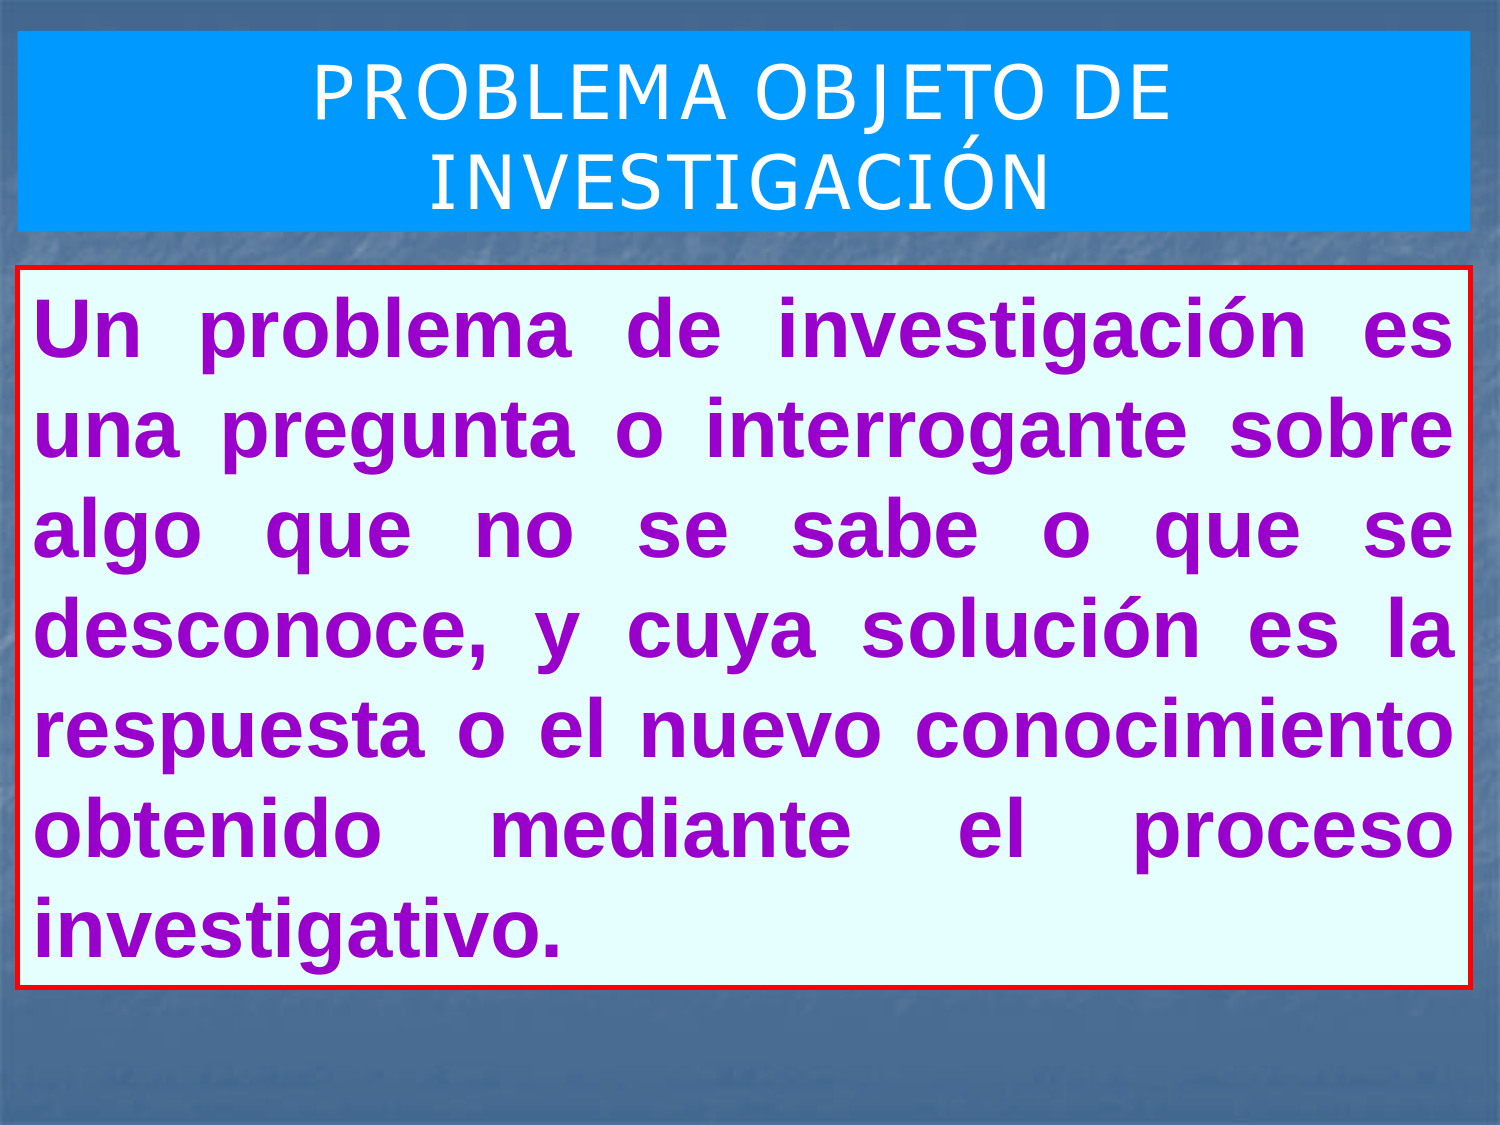

PROBLEMA OBJETO DE INVESTIGACIÓN
Un problema de investigación es una pregunta o interrogante sobre algo que no se sabe o que se desconoce, y cuya solución es la respuesta o el nuevo conocimiento obtenido mediante el proceso investigativo.